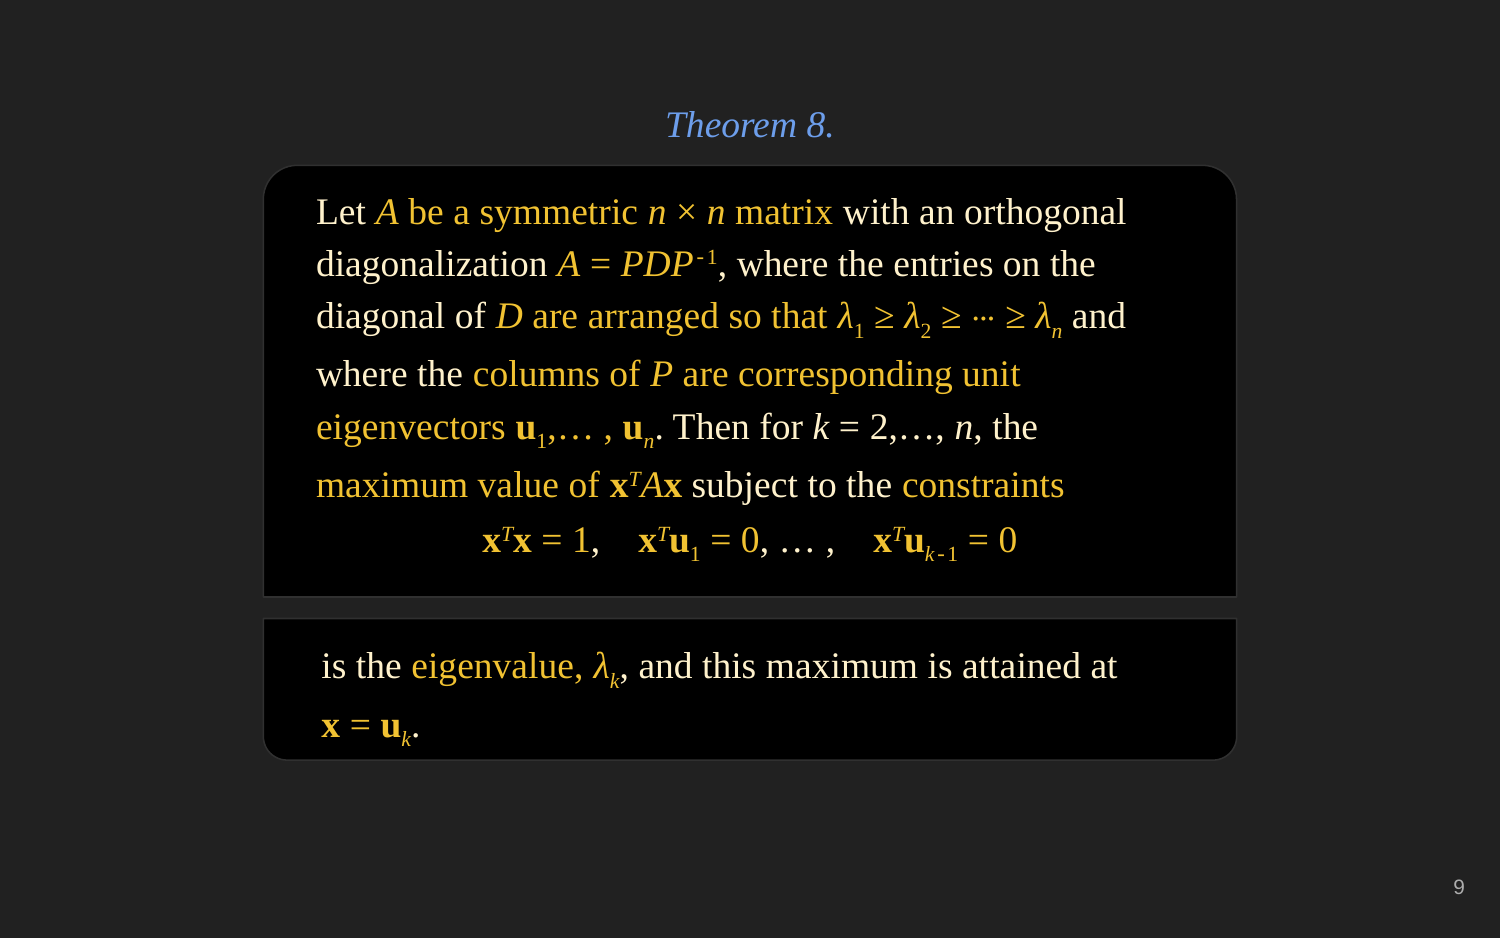

Theorem 8.

Let A be a symmetric n × n matrix with an orthogonal diagonalization A = PDP-1, where the entries on the diagonal of D are arranged so that λ1 ≥ λ2 ≥ ⋯ ≥ λn and where the columns of P are corresponding unit eigenvectors u1,… , un. Then for k = 2,…, n, the maximum value of xTAx subject to the constraints
xTx = 1,    xTu1 = 0, … ,    xTuk-1 = 0

is the eigenvalue, λk, and this maximum is attained at
x = uk.
9